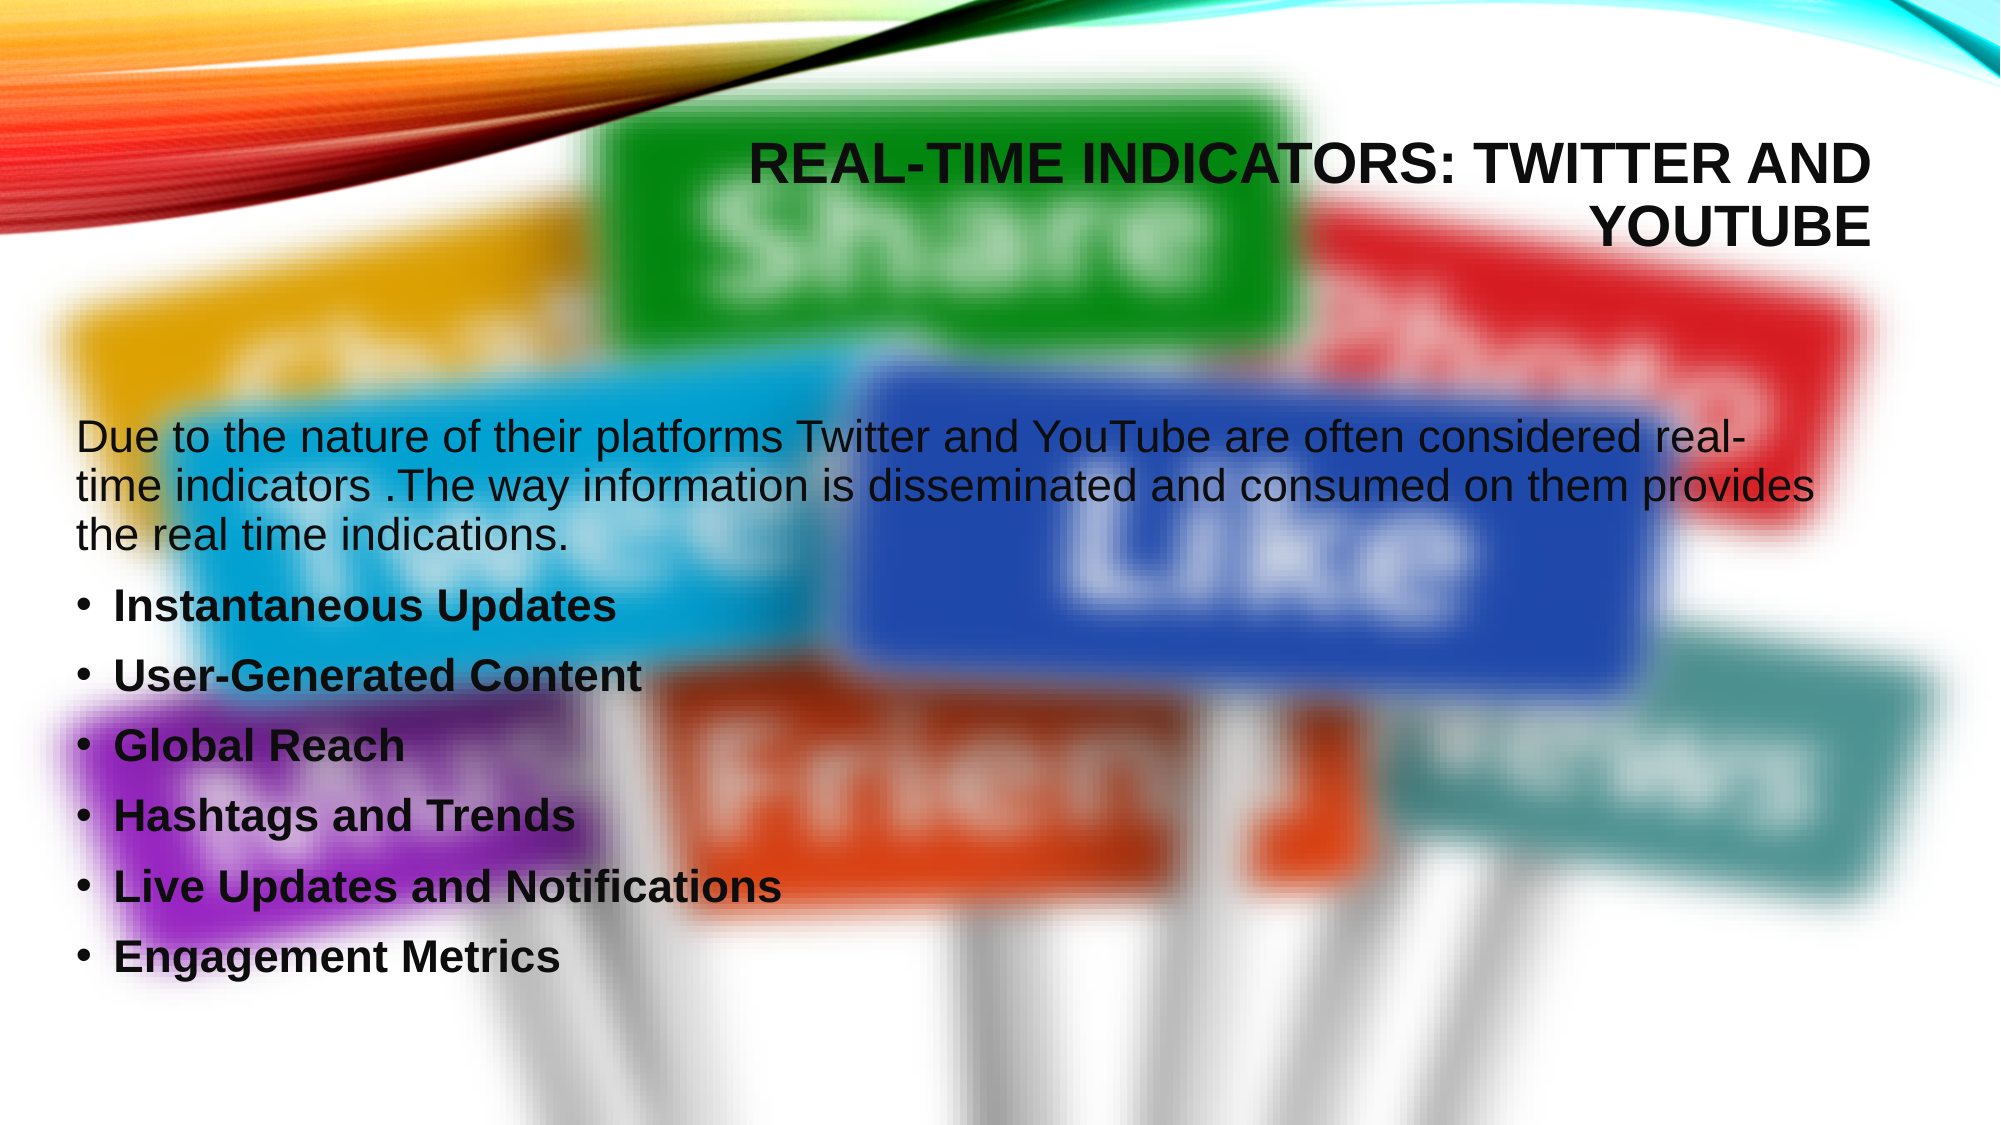

3
# Real-time indicators: Twitter and YouTube
Due to the nature of their platforms Twitter and YouTube are often considered real-time indicators .The way information is disseminated and consumed on them provides the real time indications.
Instantaneous Updates
User-Generated Content
Global Reach
Hashtags and Trends
Live Updates and Notifications
Engagement Metrics